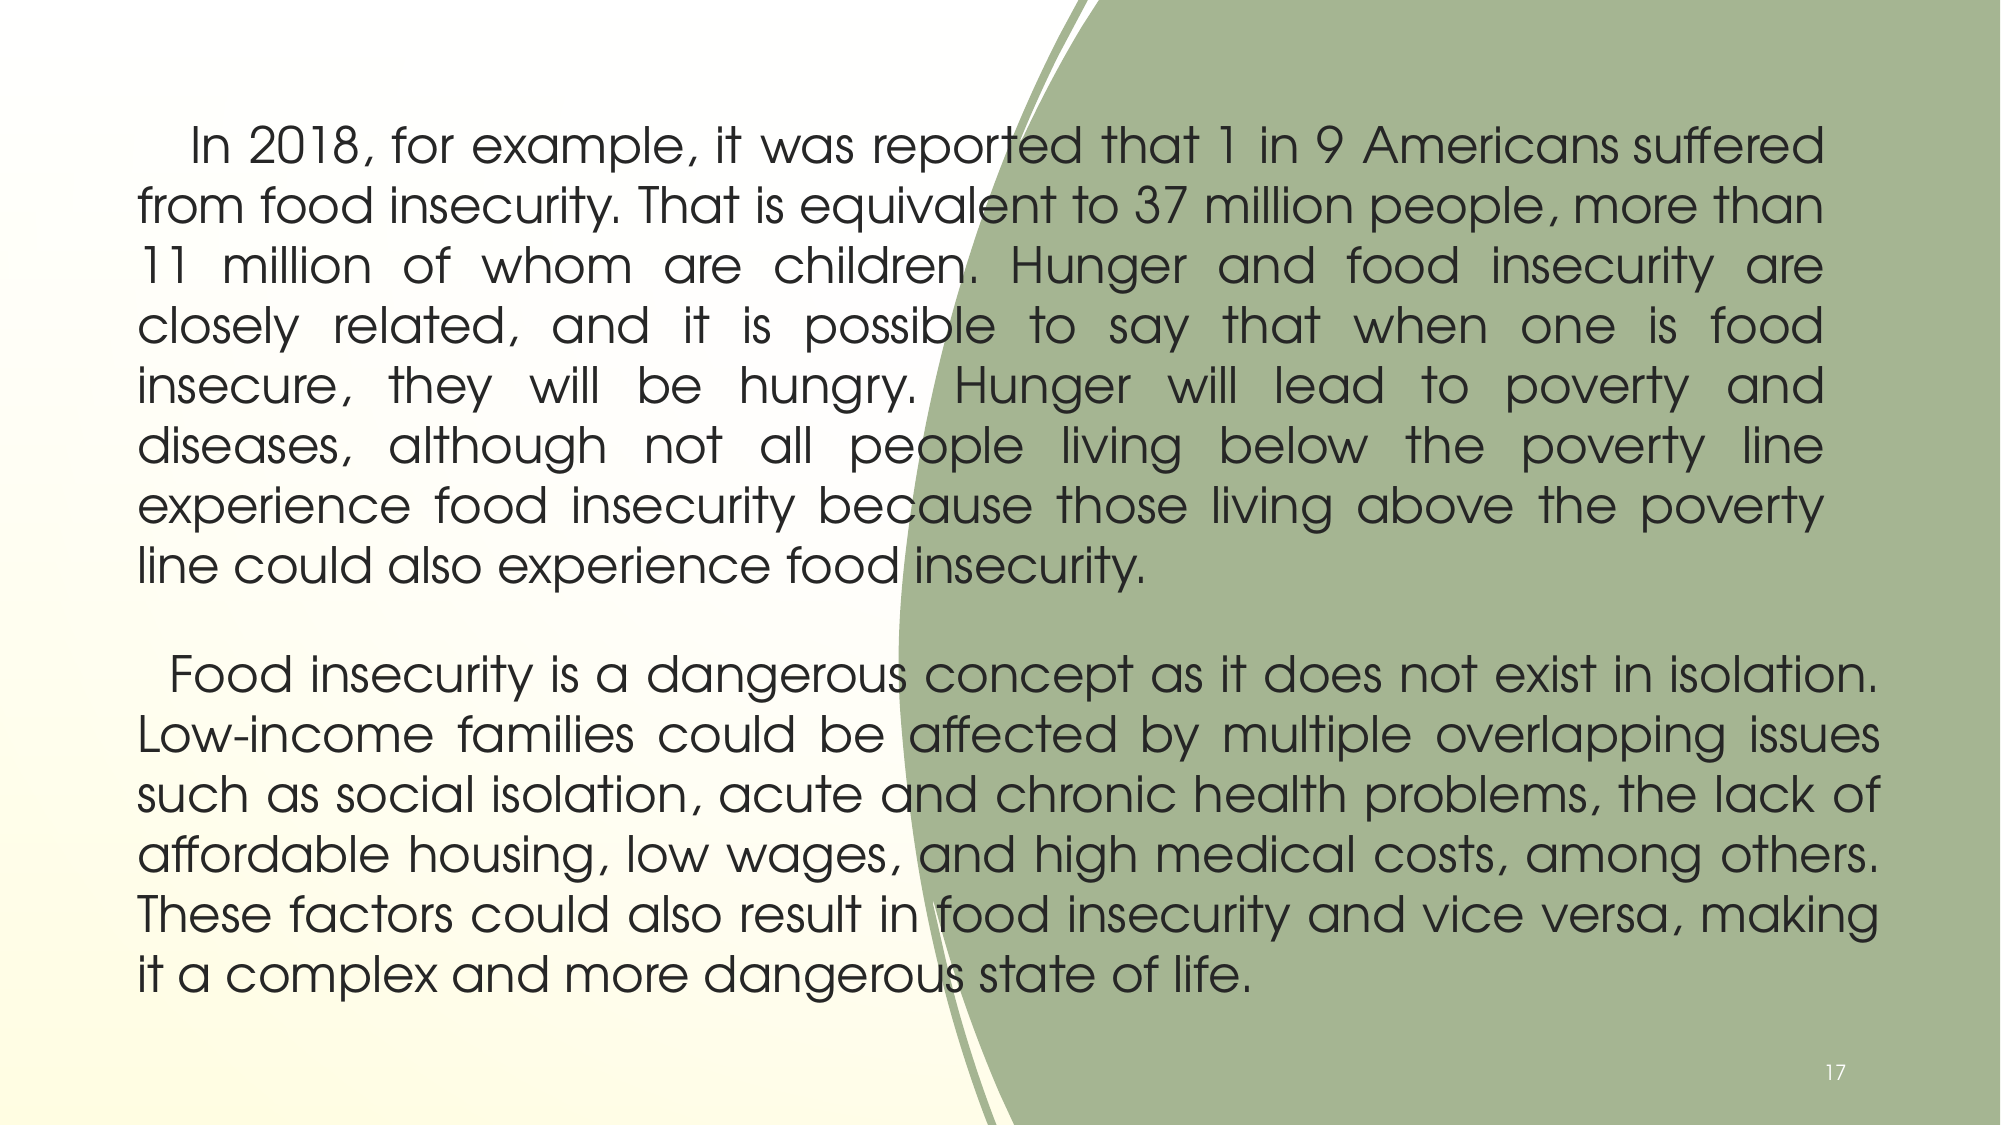

In 2018, for example, it was reported that 1 in 9 Americans suffered from food insecurity. That is equivalent to 37 million people, more than 11 million of whom are children. Hunger and food insecurity are closely related, and it is possible to say that when one is food insecure, they will be hungry. Hunger will lead to poverty and diseases, although not all people living below the poverty line experience food insecurity because those living above the poverty line could also experience food insecurity.
  Food insecurity is a dangerous concept as it does not exist in isolation. Low-income families could be affected by multiple overlapping issues such as social isolation, acute and chronic health problems, the lack of affordable housing, low wages, and high medical costs, among others. These factors could also result in food insecurity and vice versa, making it a complex and more dangerous state of life.
17